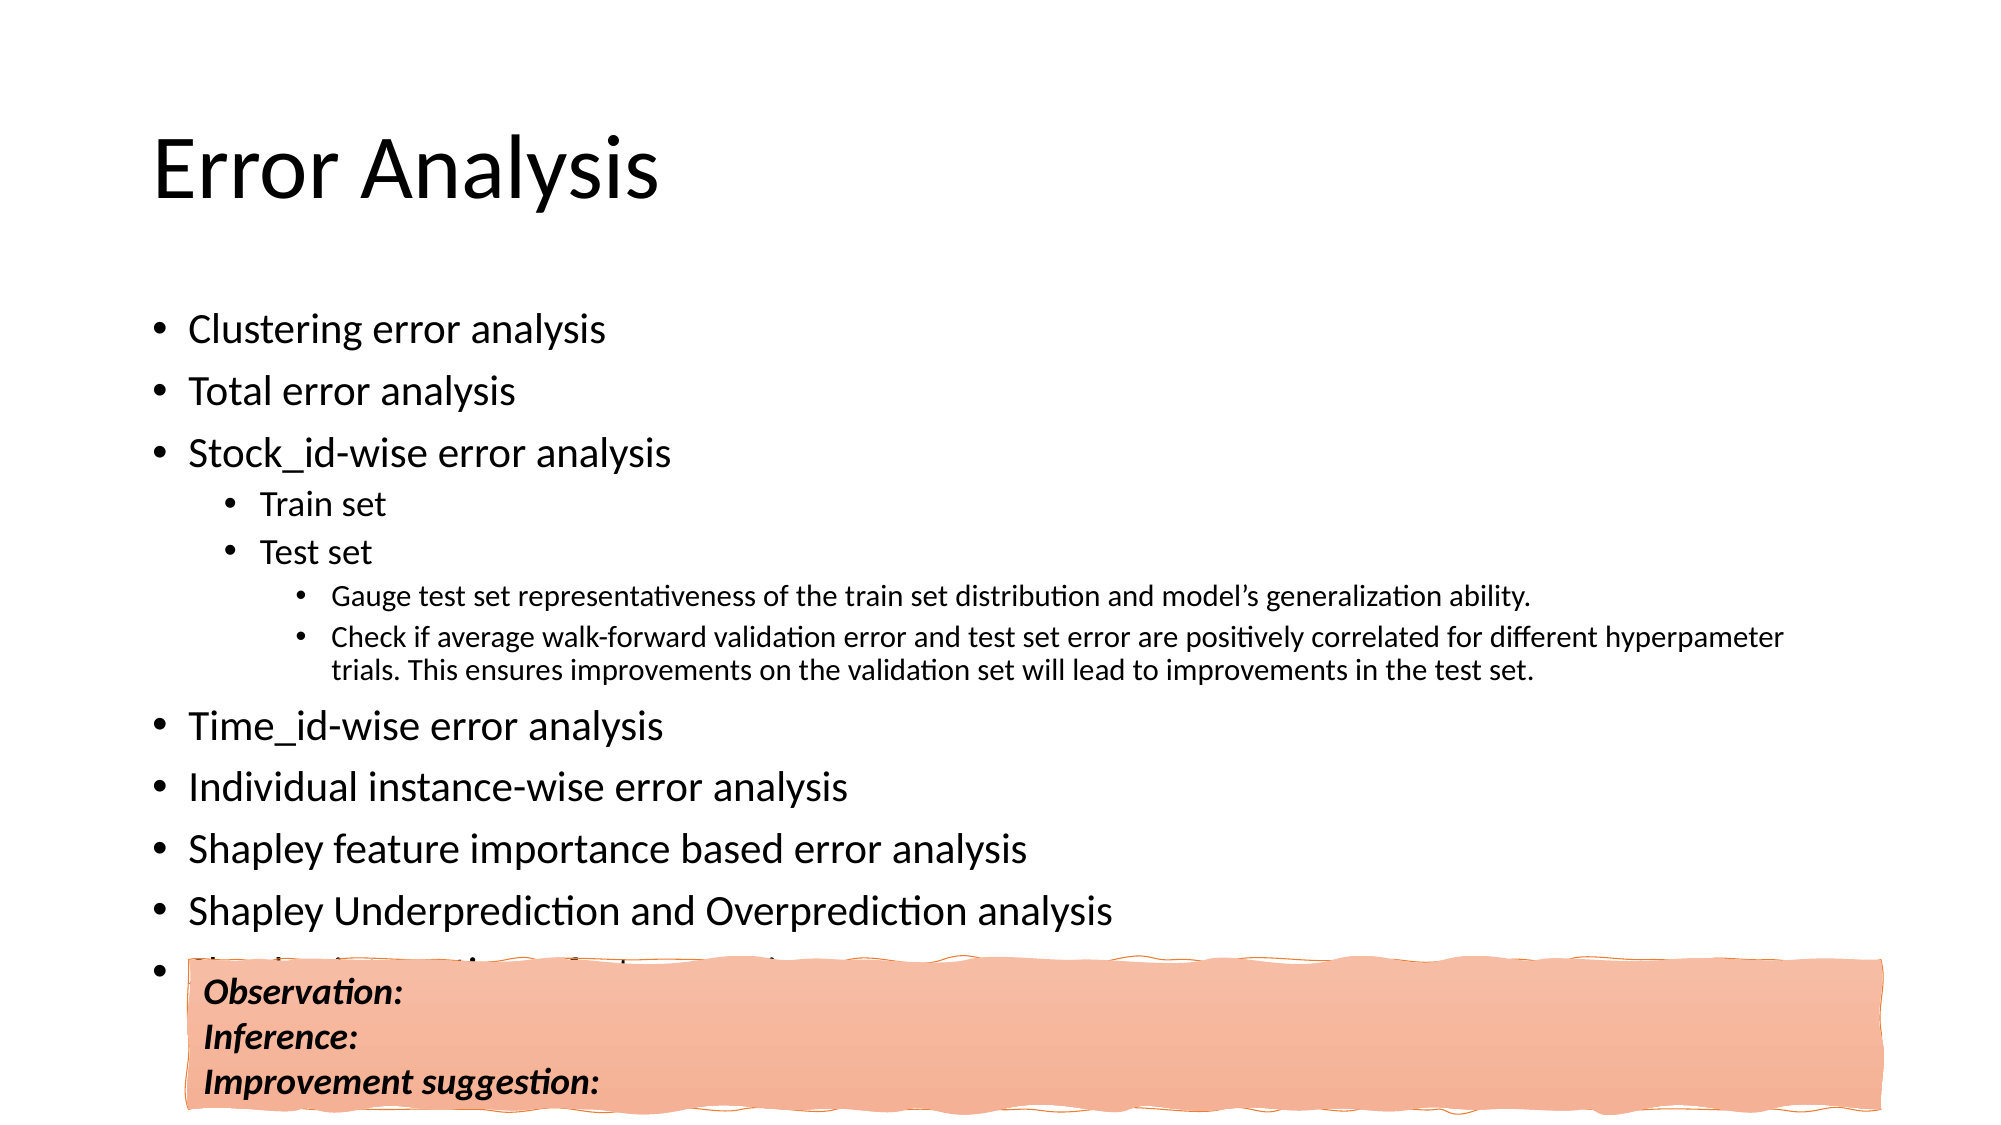

# Error Analysis
Clustering error analysis
Total error analysis
Stock_id-wise error analysis
Train set
Test set
Gauge test set representativeness of the train set distribution and model’s generalization ability.
Check if average walk-forward validation error and test set error are positively correlated for different hyperpameter trials. This ensures improvements on the validation set will lead to improvements in the test set.
Time_id-wise error analysis
Individual instance-wise error analysis
Shapley feature importance based error analysis
Shapley Underprediction and Overprediction analysis
Shapley interaction effects analysis
Observation:
Inference:
Improvement suggestion: